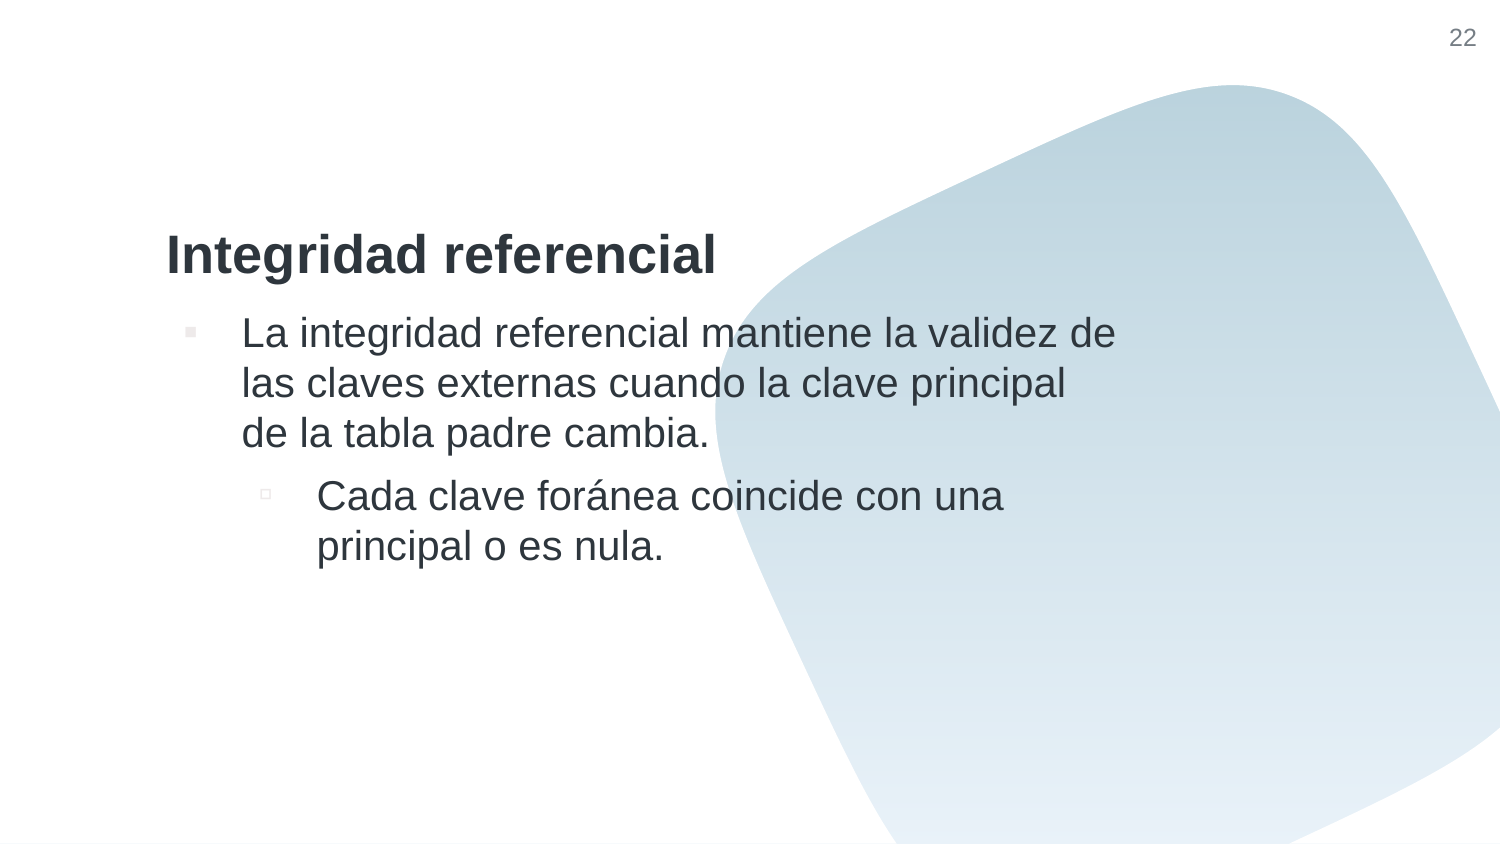

22
# Integridad referencial
La integridad referencial mantiene la validez de las claves externas cuando la clave principal de la tabla padre cambia.
Cada clave foránea coincide con una principal o es nula.